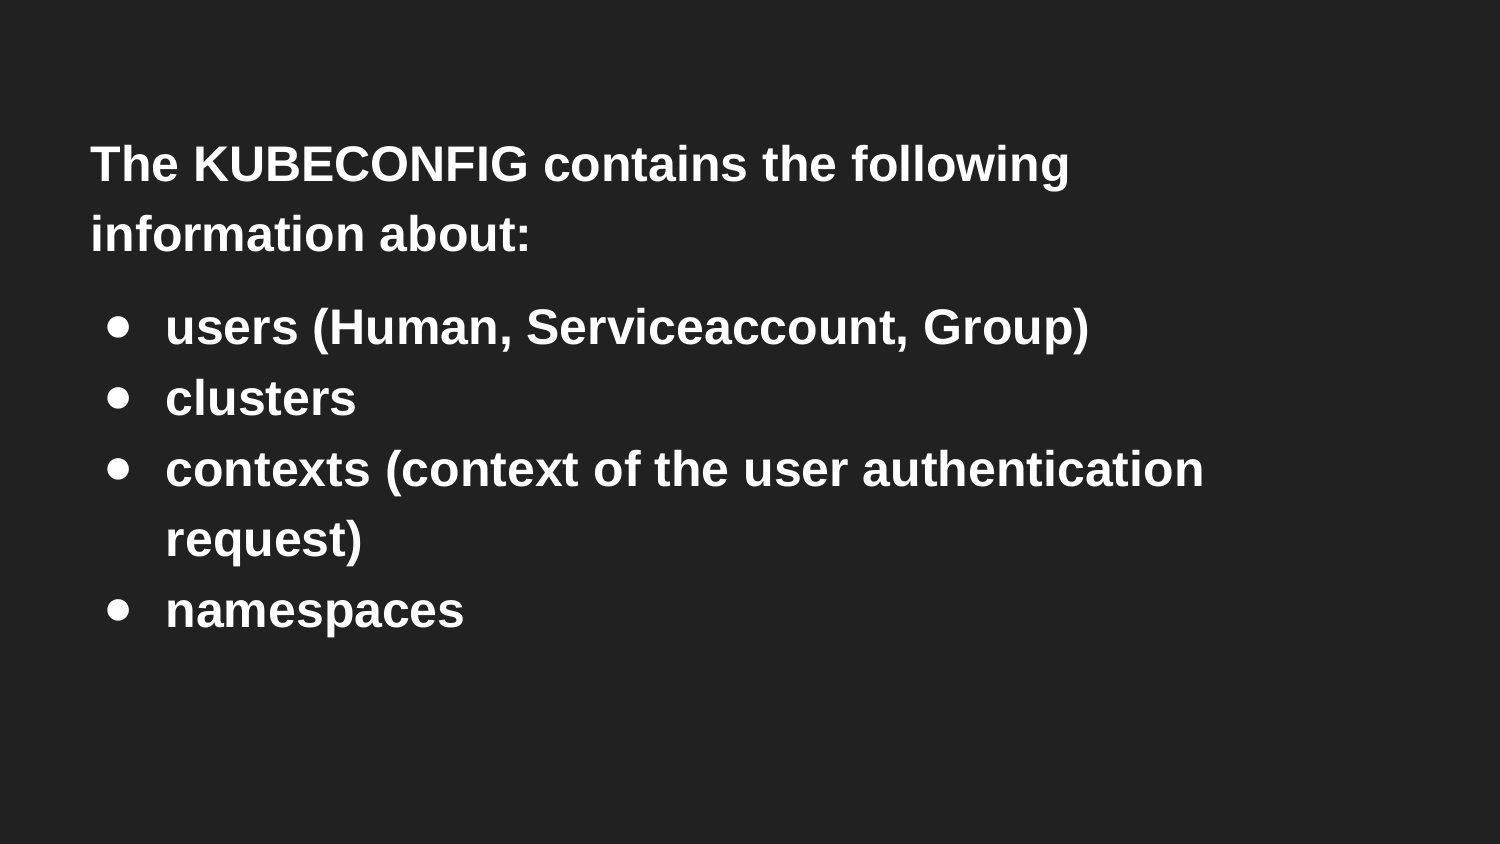

The KUBECONFIG contains the following information about:
users (Human, Serviceaccount, Group)
clusters
contexts (context of the user authentication request)
namespaces